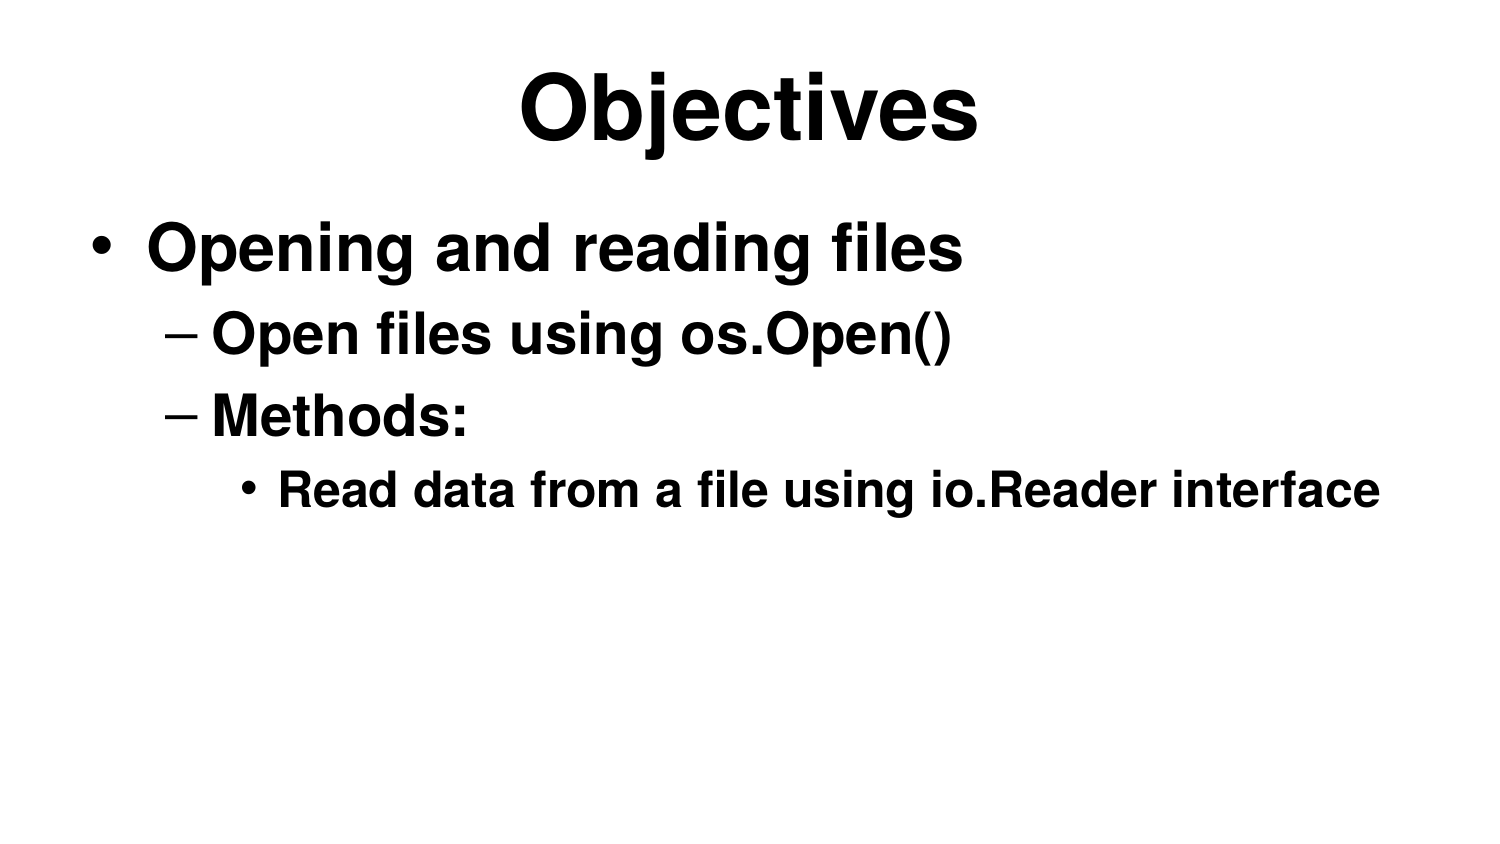

# Objectives
Opening and reading files
Open files using os.Open()
Methods:
Read data from a file using io.Reader interface